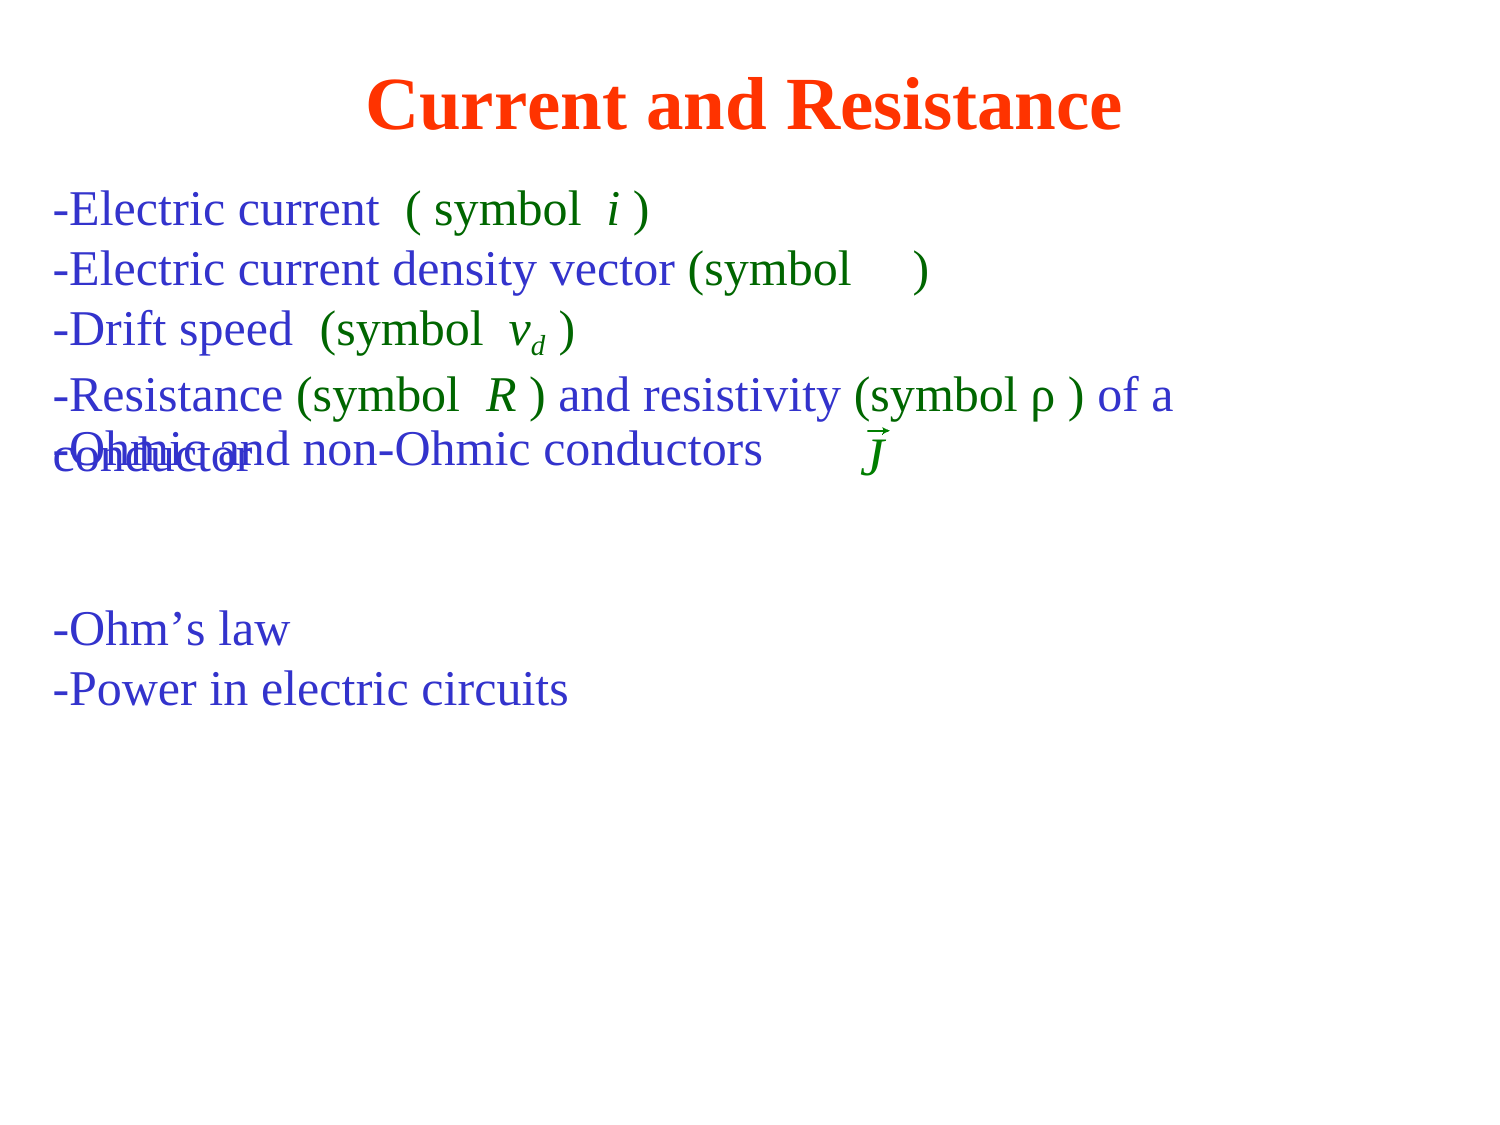

# Current and Resistance
-Electric current	( symbol	i )
-Electric current density vector (symbol	)
-Drift speed	(symbol	vd )
-Resistance (symbol	R ) and resistivity (symbol ρ ) of a conductor

-Ohmic and non-Ohmic conductors
J
-Ohm’s law
-Power in electric circuits